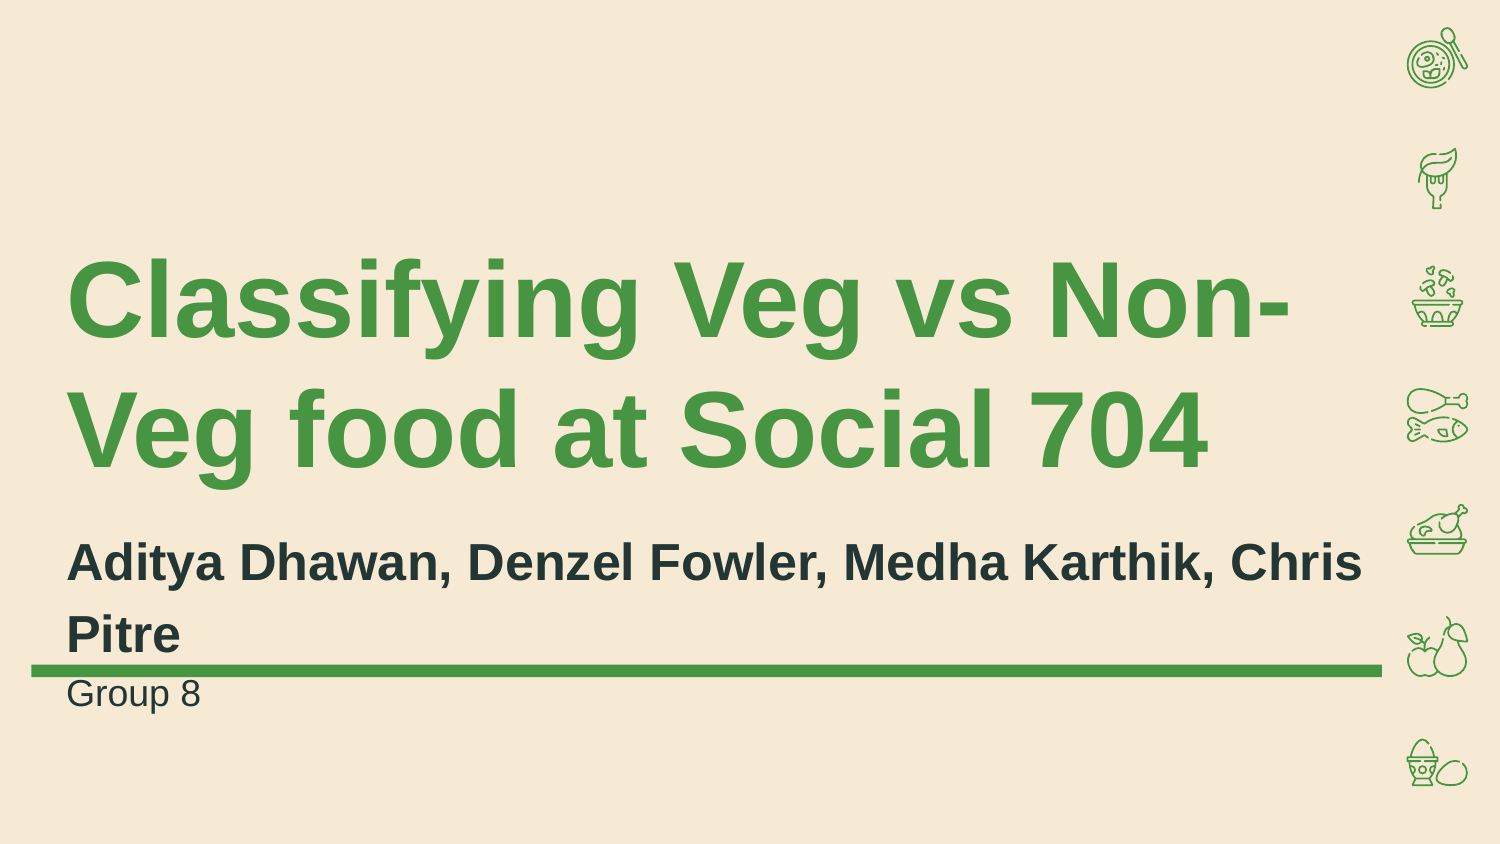

# Classifying Veg vs Non-Veg food at Social 704

Aditya Dhawan, Denzel Fowler, Medha Karthik, Chris Pitre
Group 8